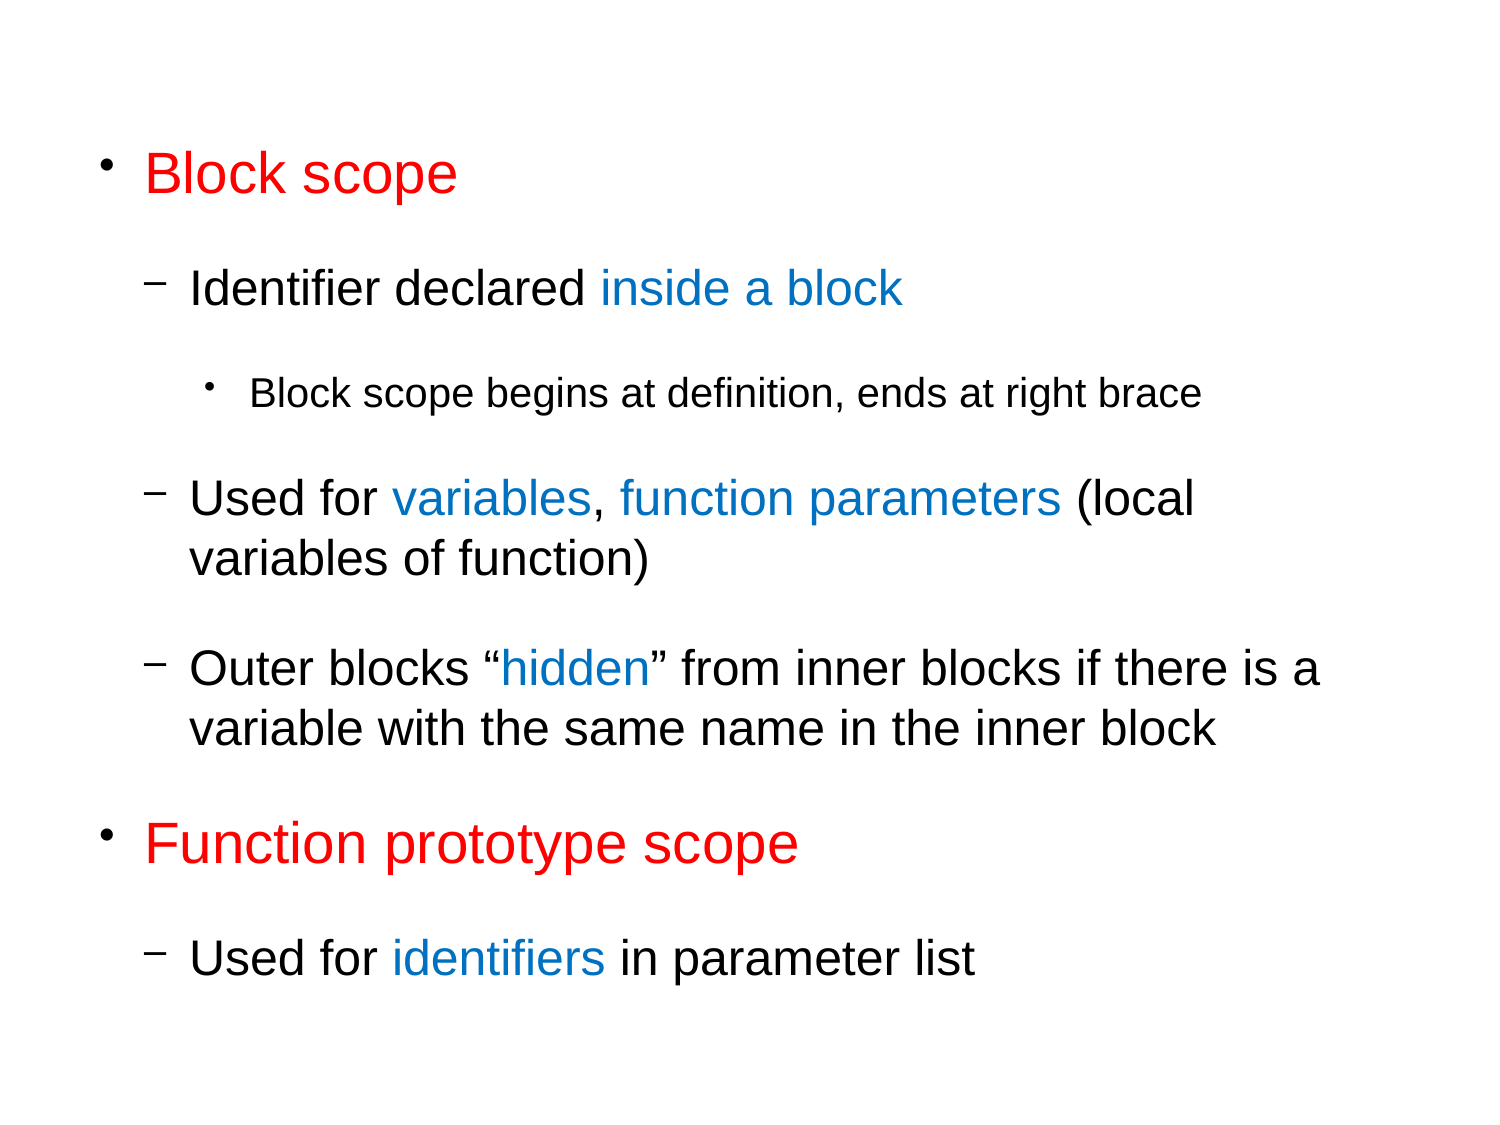

Block scope
Identifier declared inside a block
Block scope begins at definition, ends at right brace
Used for variables, function parameters (local variables of function)
Outer blocks “hidden” from inner blocks if there is a variable with the same name in the inner block
Function prototype scope
Used for identifiers in parameter list